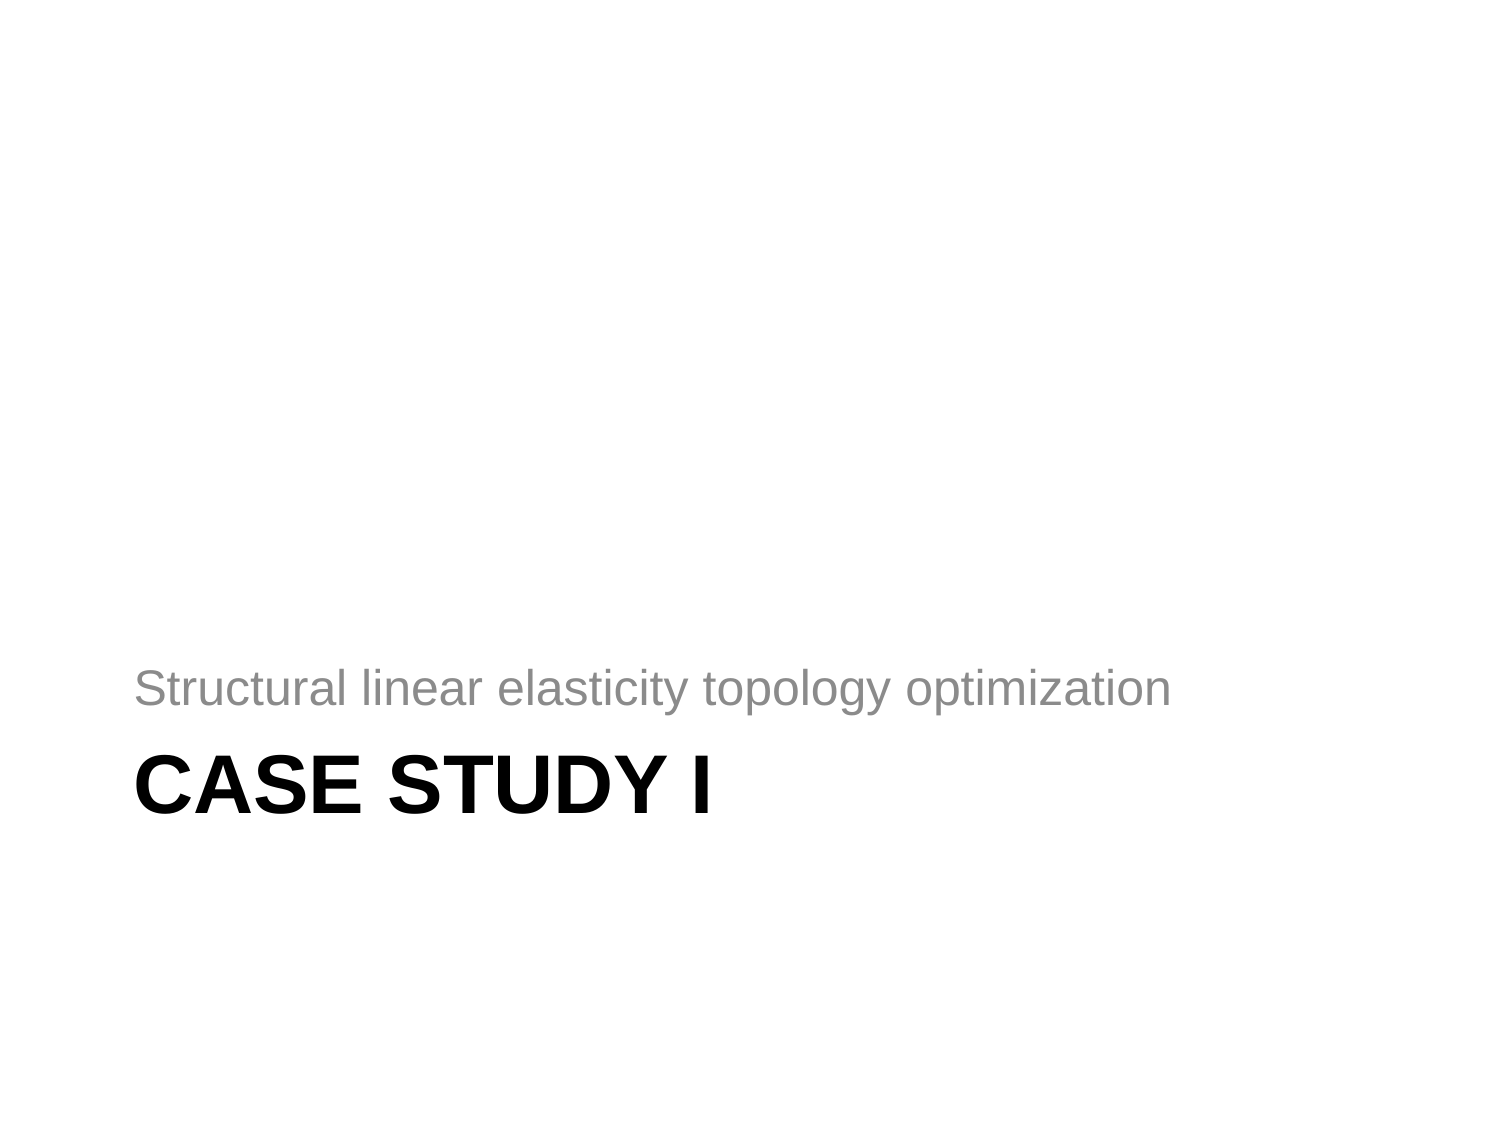

Structural linear elasticity topology optimization
# Case study I